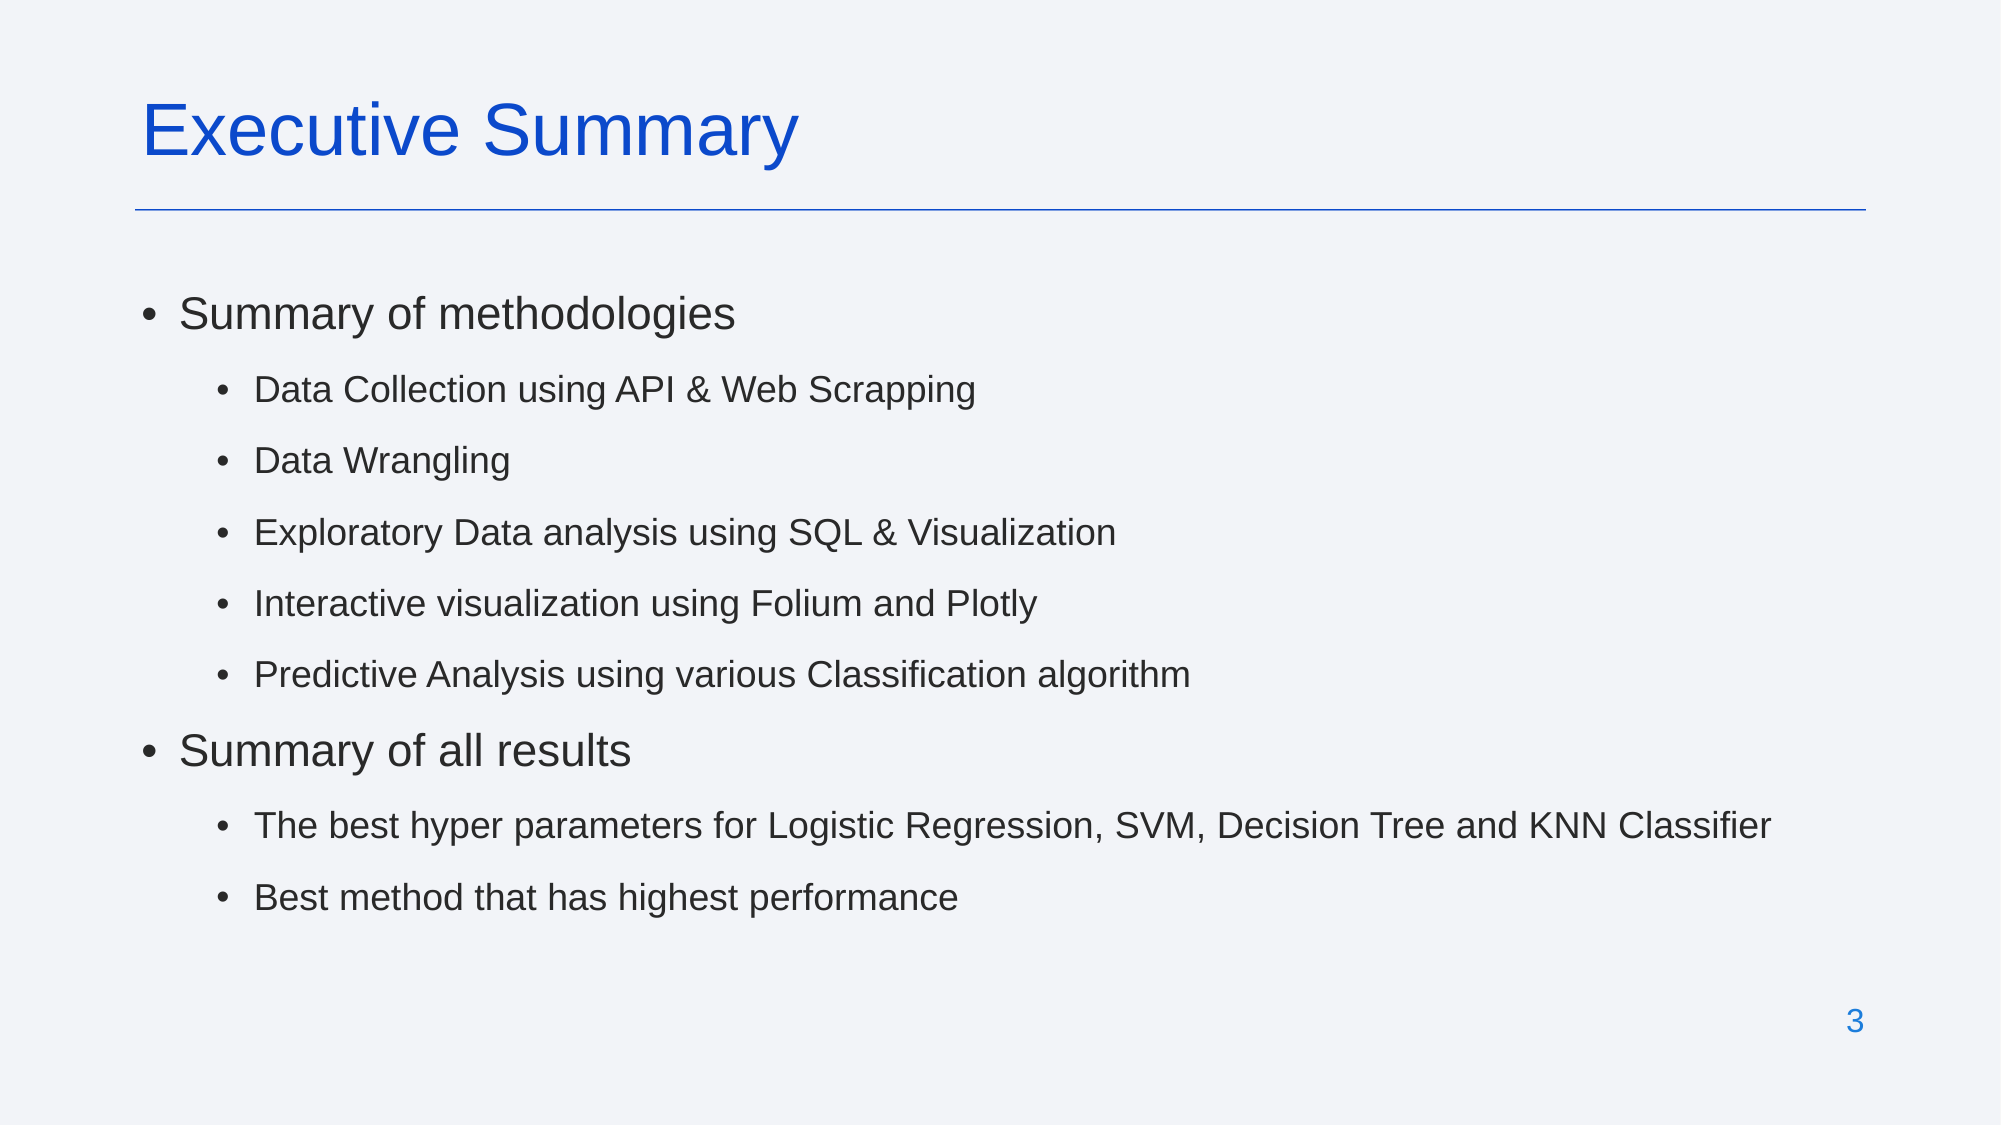

Executive Summary
Summary of methodologies
Data Collection using API & Web Scrapping
Data Wrangling
Exploratory Data analysis using SQL & Visualization
Interactive visualization using Folium and Plotly
Predictive Analysis using various Classification algorithm
Summary of all results
The best hyper parameters for Logistic Regression, SVM, Decision Tree and KNN Classifier
Best method that has highest performance
3